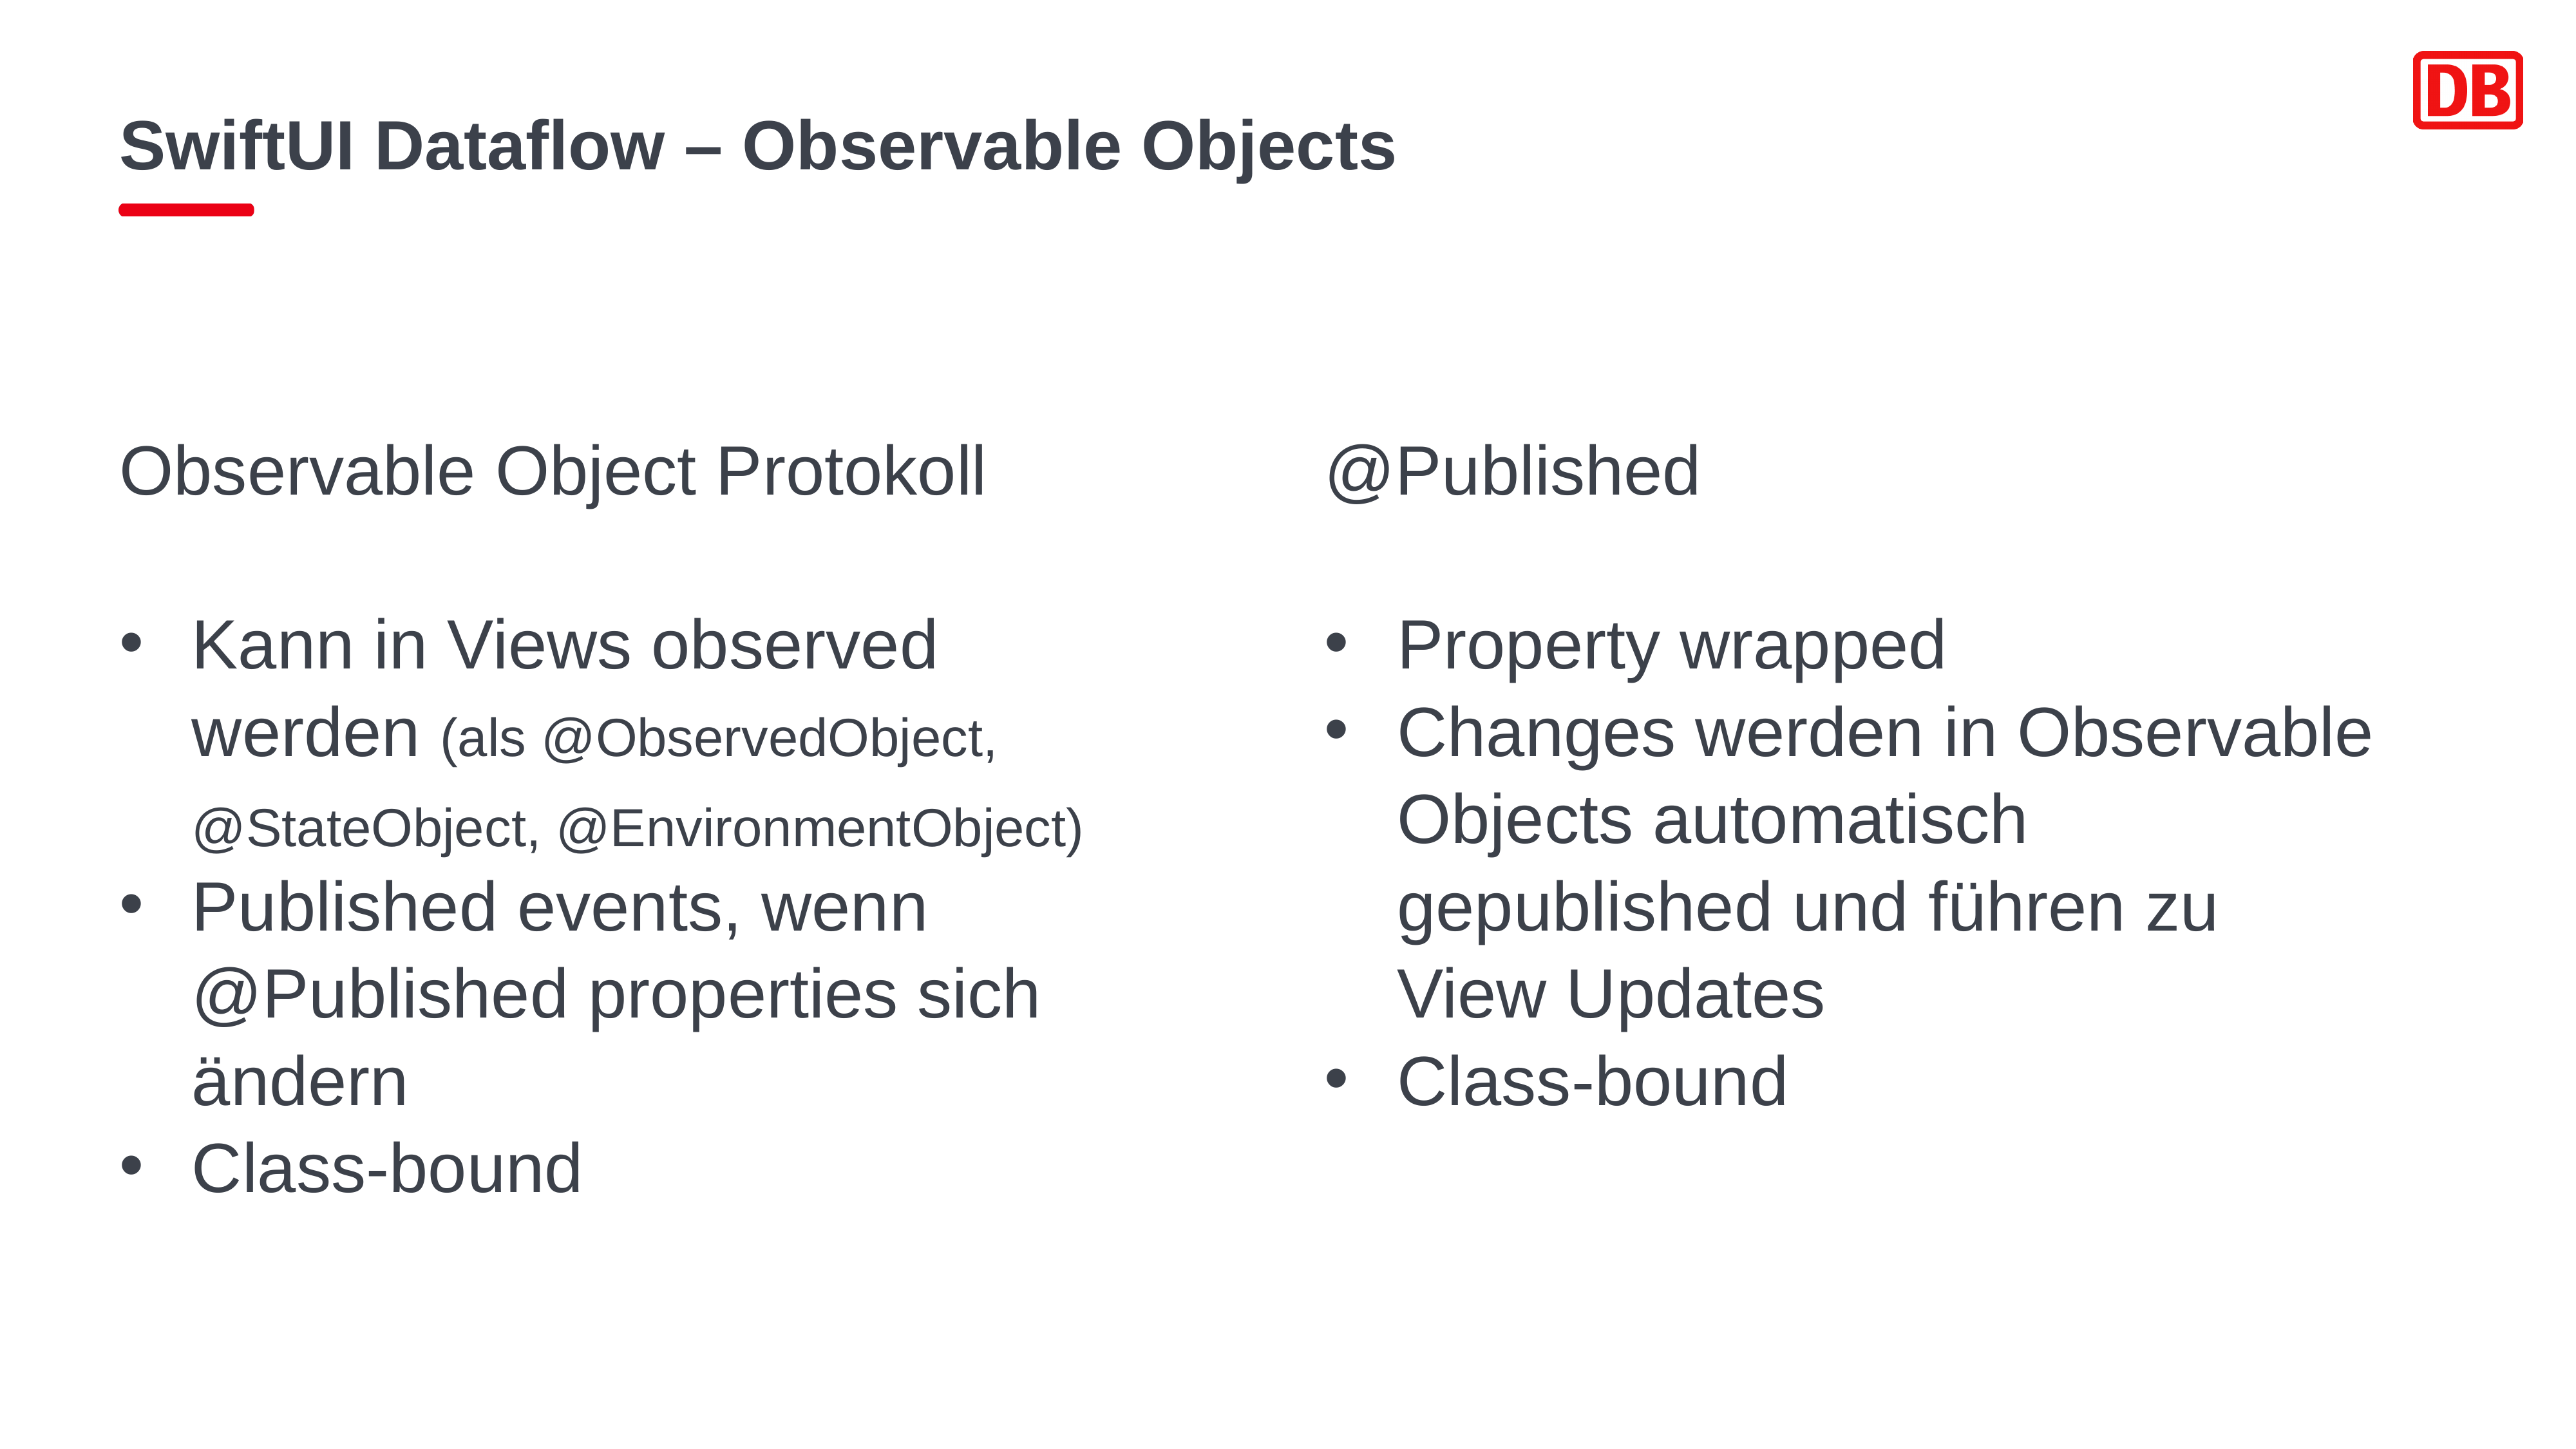

SwiftUI Dataflow – Observable Objects
Observable Object Protokoll

Kann in Views observed werden (als @ObservedObject, @StateObject, @EnvironmentObject)
Published events, wenn @Published properties sich ändern
Class-bound
@Published

Property wrapped
Changes werden in Observable Objects automatisch gepublished und führen zu View Updates
Class-bound